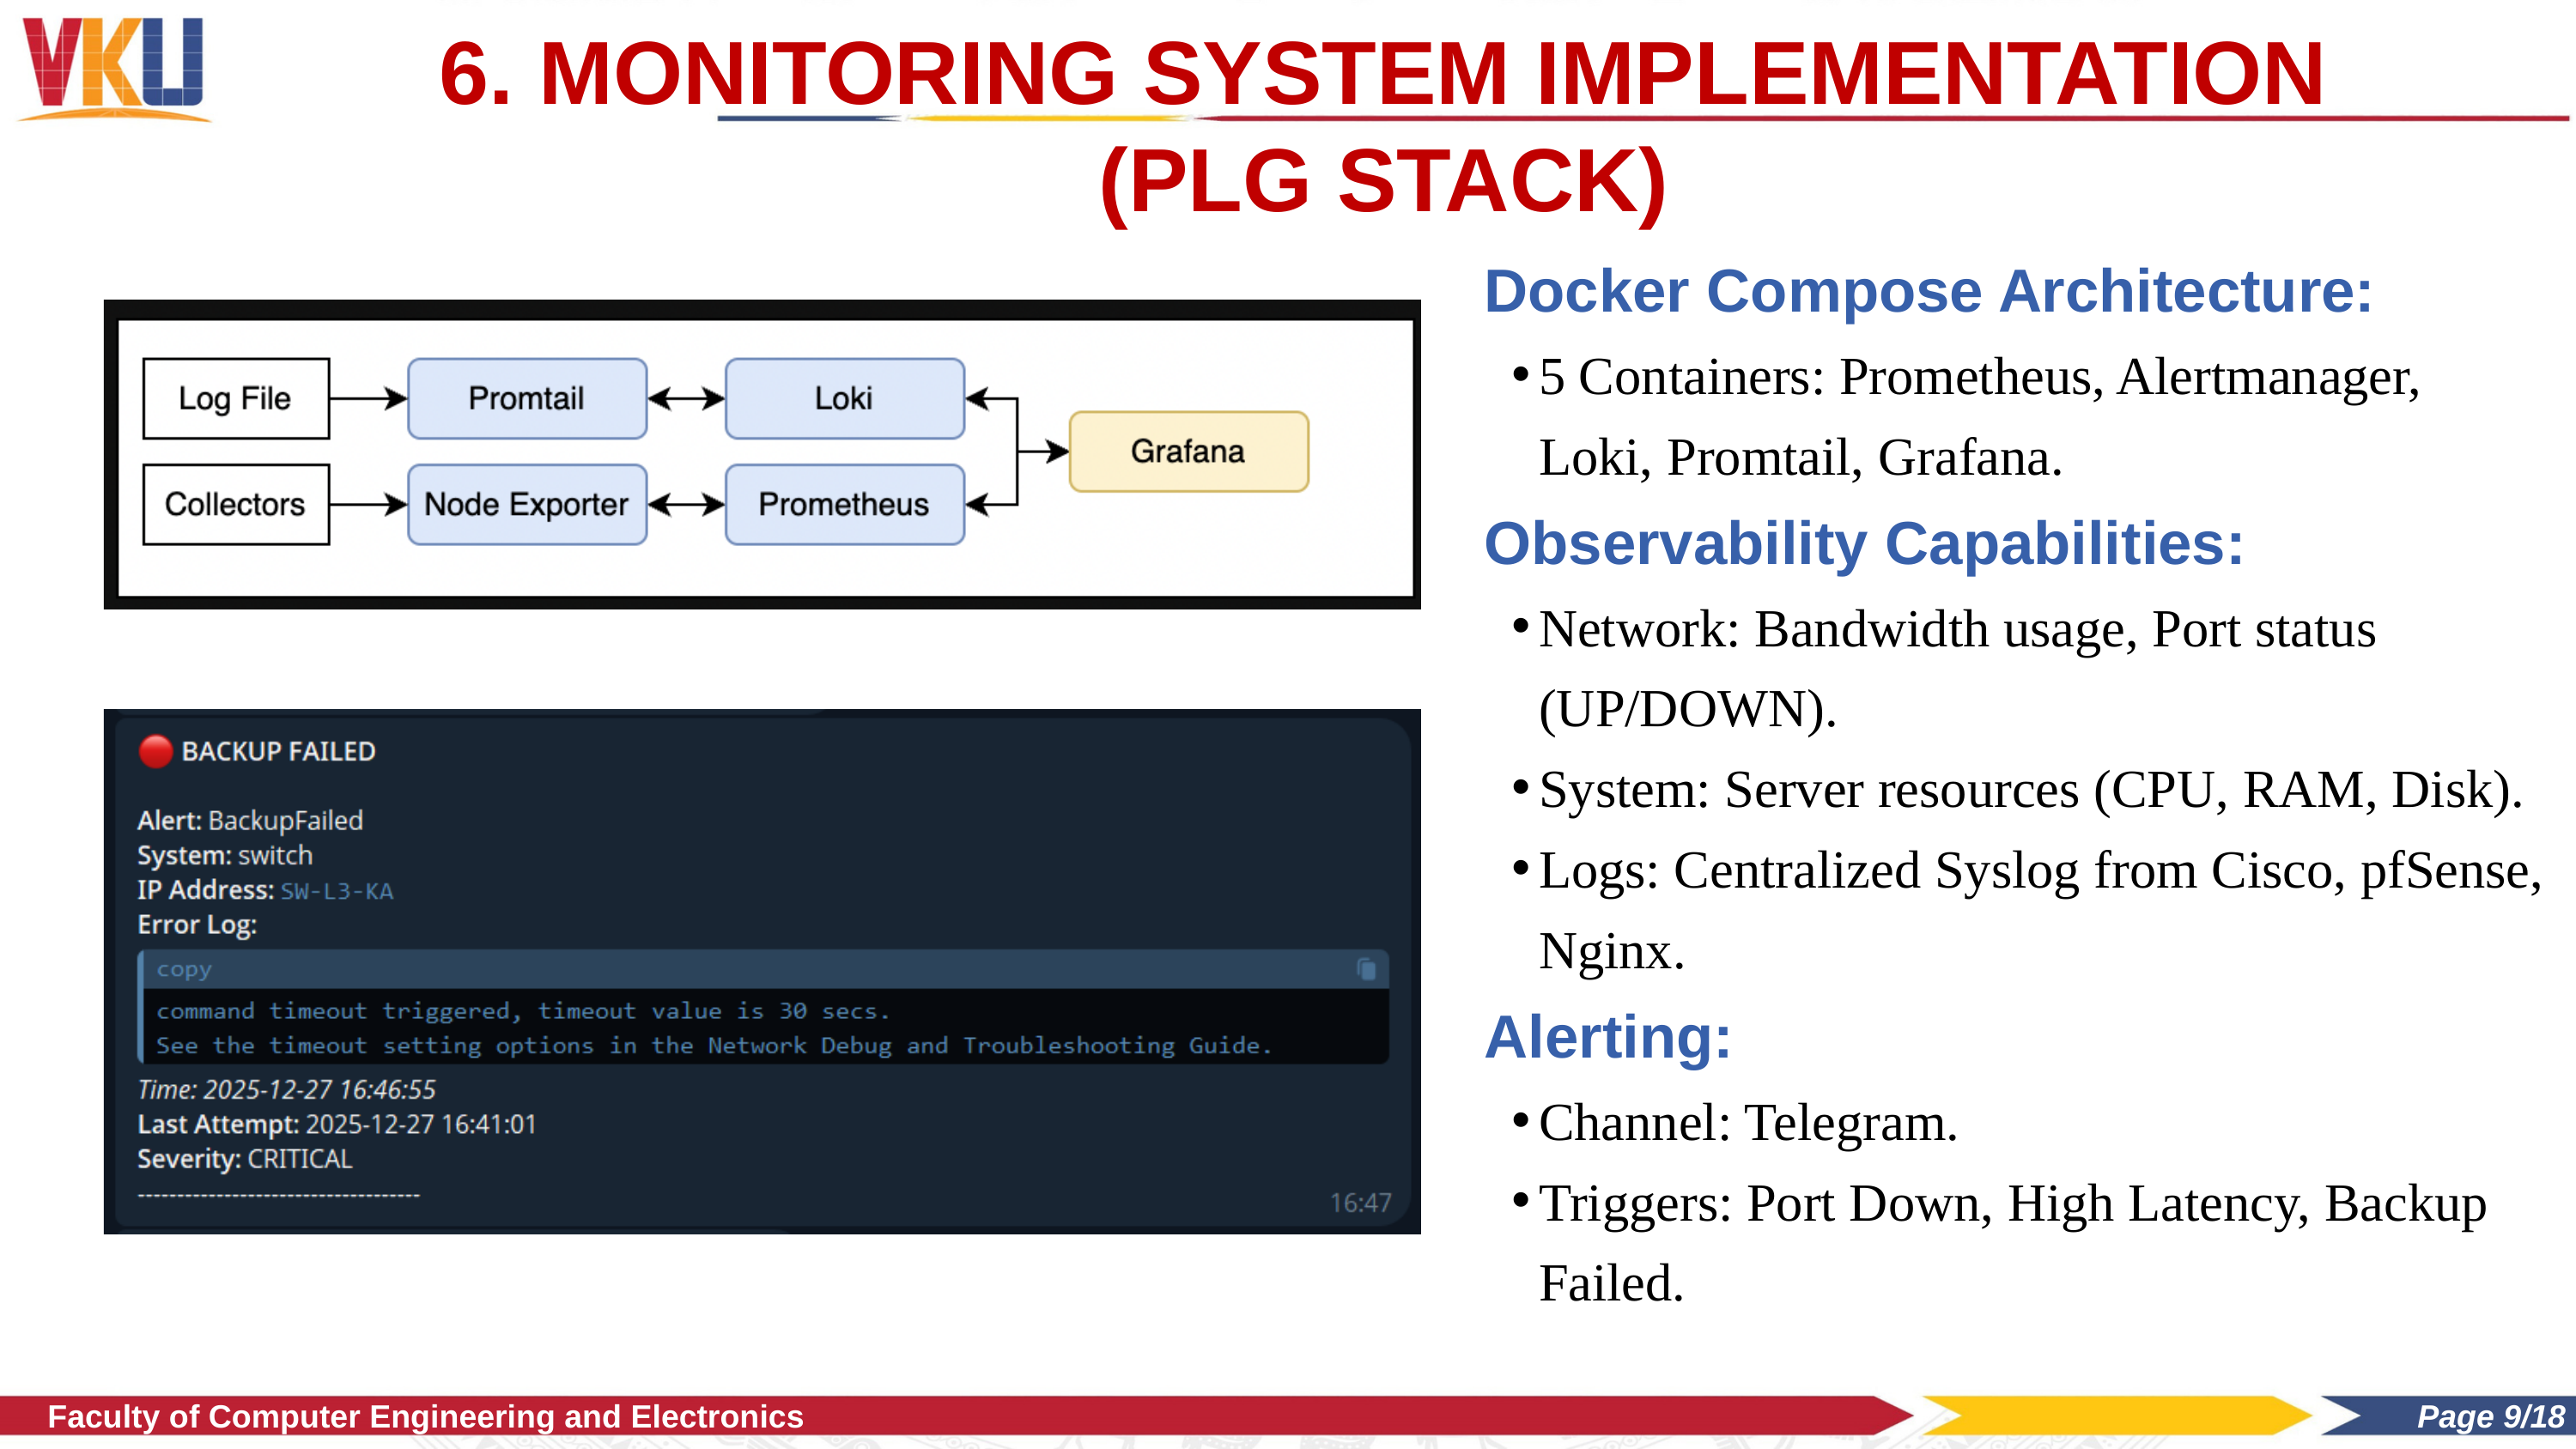

6. MONITORING SYSTEM IMPLEMENTATION (PLG STACK)
Docker Compose Architecture:
5 Containers: Prometheus, Alertmanager, Loki, Promtail, Grafana.
Observability Capabilities:
Network: Bandwidth usage, Port status (UP/DOWN).
System: Server resources (CPU, RAM, Disk).
Logs: Centralized Syslog from Cisco, pfSense, Nginx.
Alerting:
Channel: Telegram.
Triggers: Port Down, High Latency, Backup Failed.

Faculty of Computer Engineering and Electronics

Page 2/16

Faculty of Computer Engineering and Electronics

Page 9/18